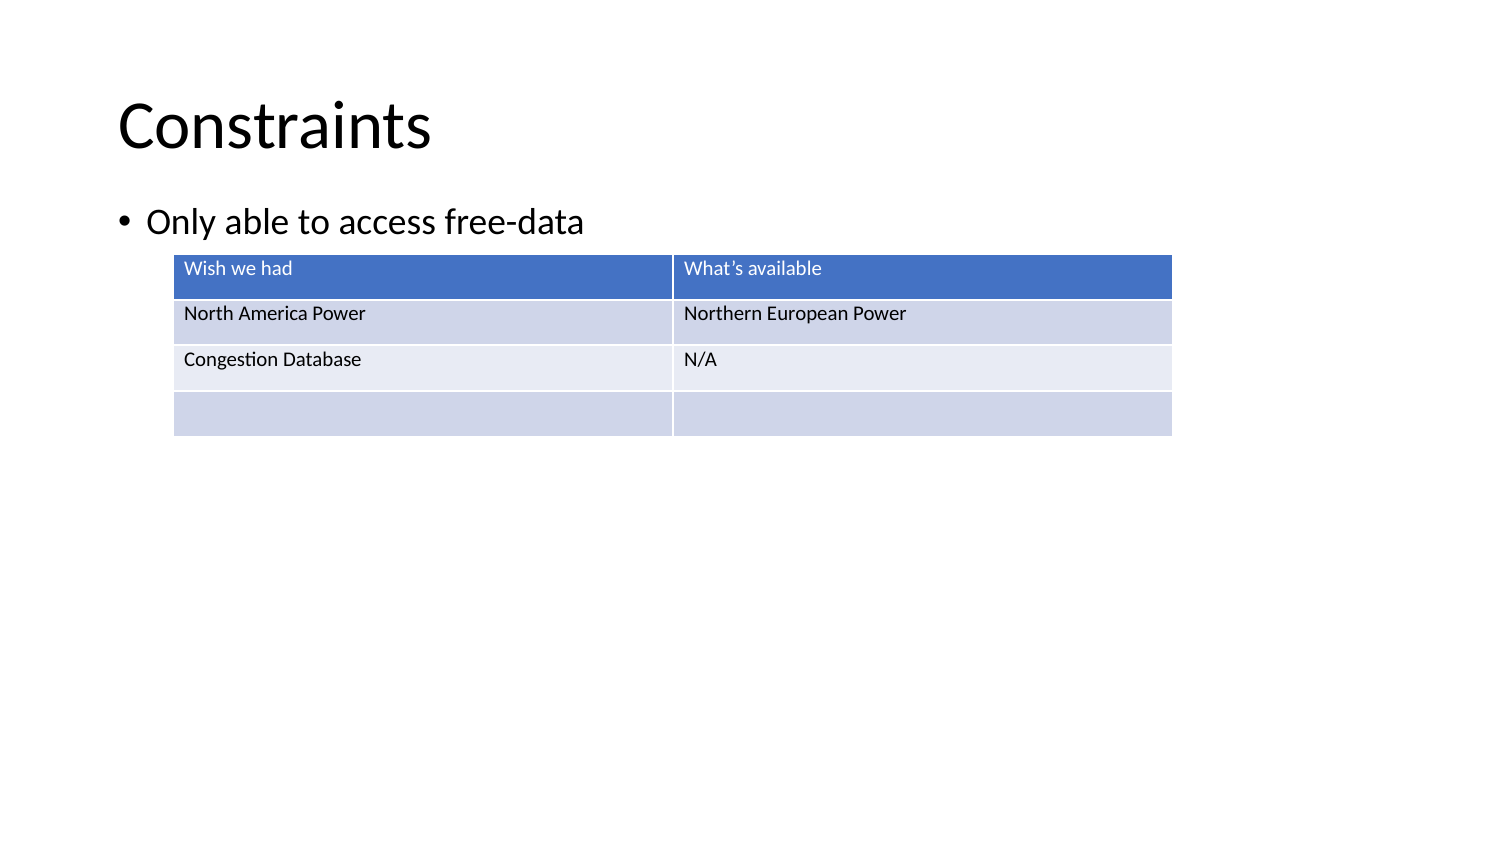

# Constraints
Only able to access free-data

| Wish we had | What’s available |
| --- | --- |
| North America Power | Northern European Power |
| Congestion Database | N/A |
|  |  |